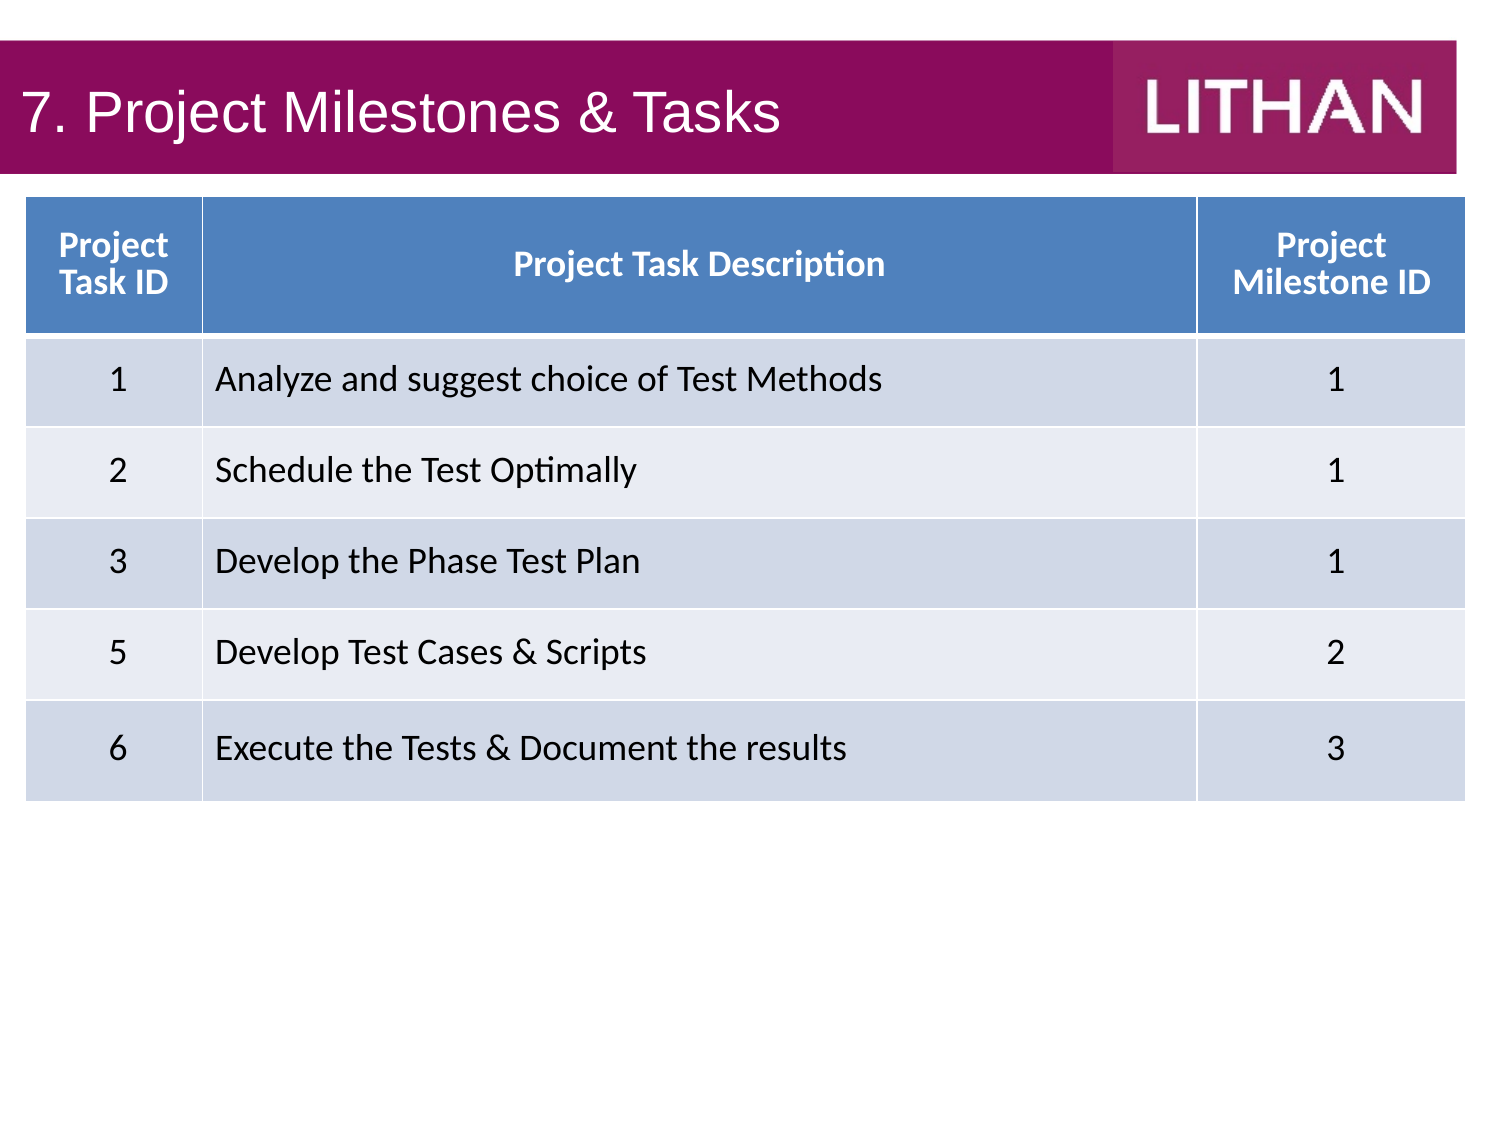

7. Project Milestones & Tasks
| Project Task ID | Project Task Description | Project Milestone ID |
| --- | --- | --- |
| 1 | Analyze and suggest choice of Test Methods | 1 |
| 2 | Schedule the Test Optimally | 1 |
| 3 | Develop the Phase Test Plan | 1 |
| 5 | Develop Test Cases & Scripts | 2 |
| 6 | Execute the Tests & Document the results | 3 |